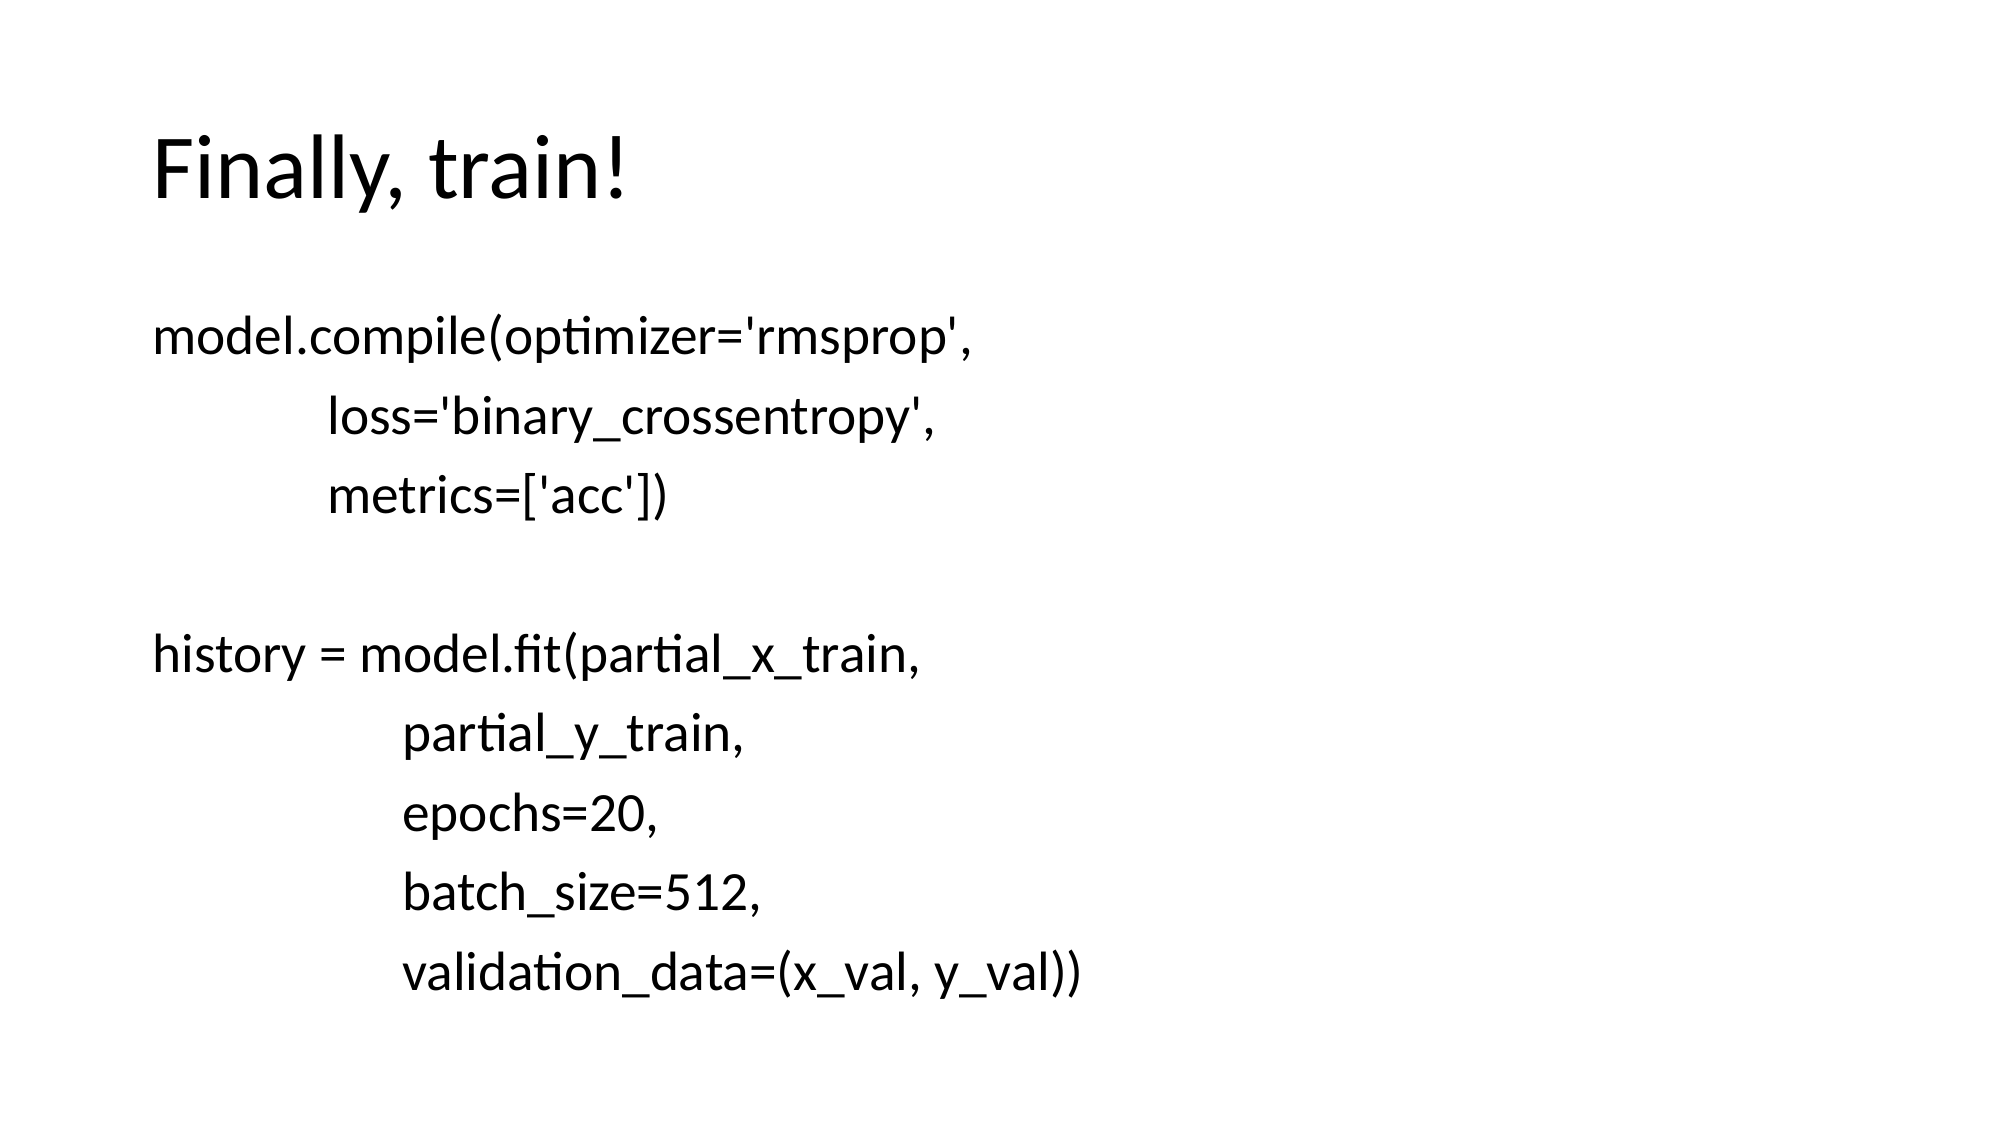

# Finally, train!
model.compile(optimizer='rmsprop',
              loss='binary_crossentropy',
              metrics=['acc'])

history = model.fit(partial_x_train,
                    partial_y_train,
                    epochs=20,
                    batch_size=512,
                    validation_data=(x_val, y_val))